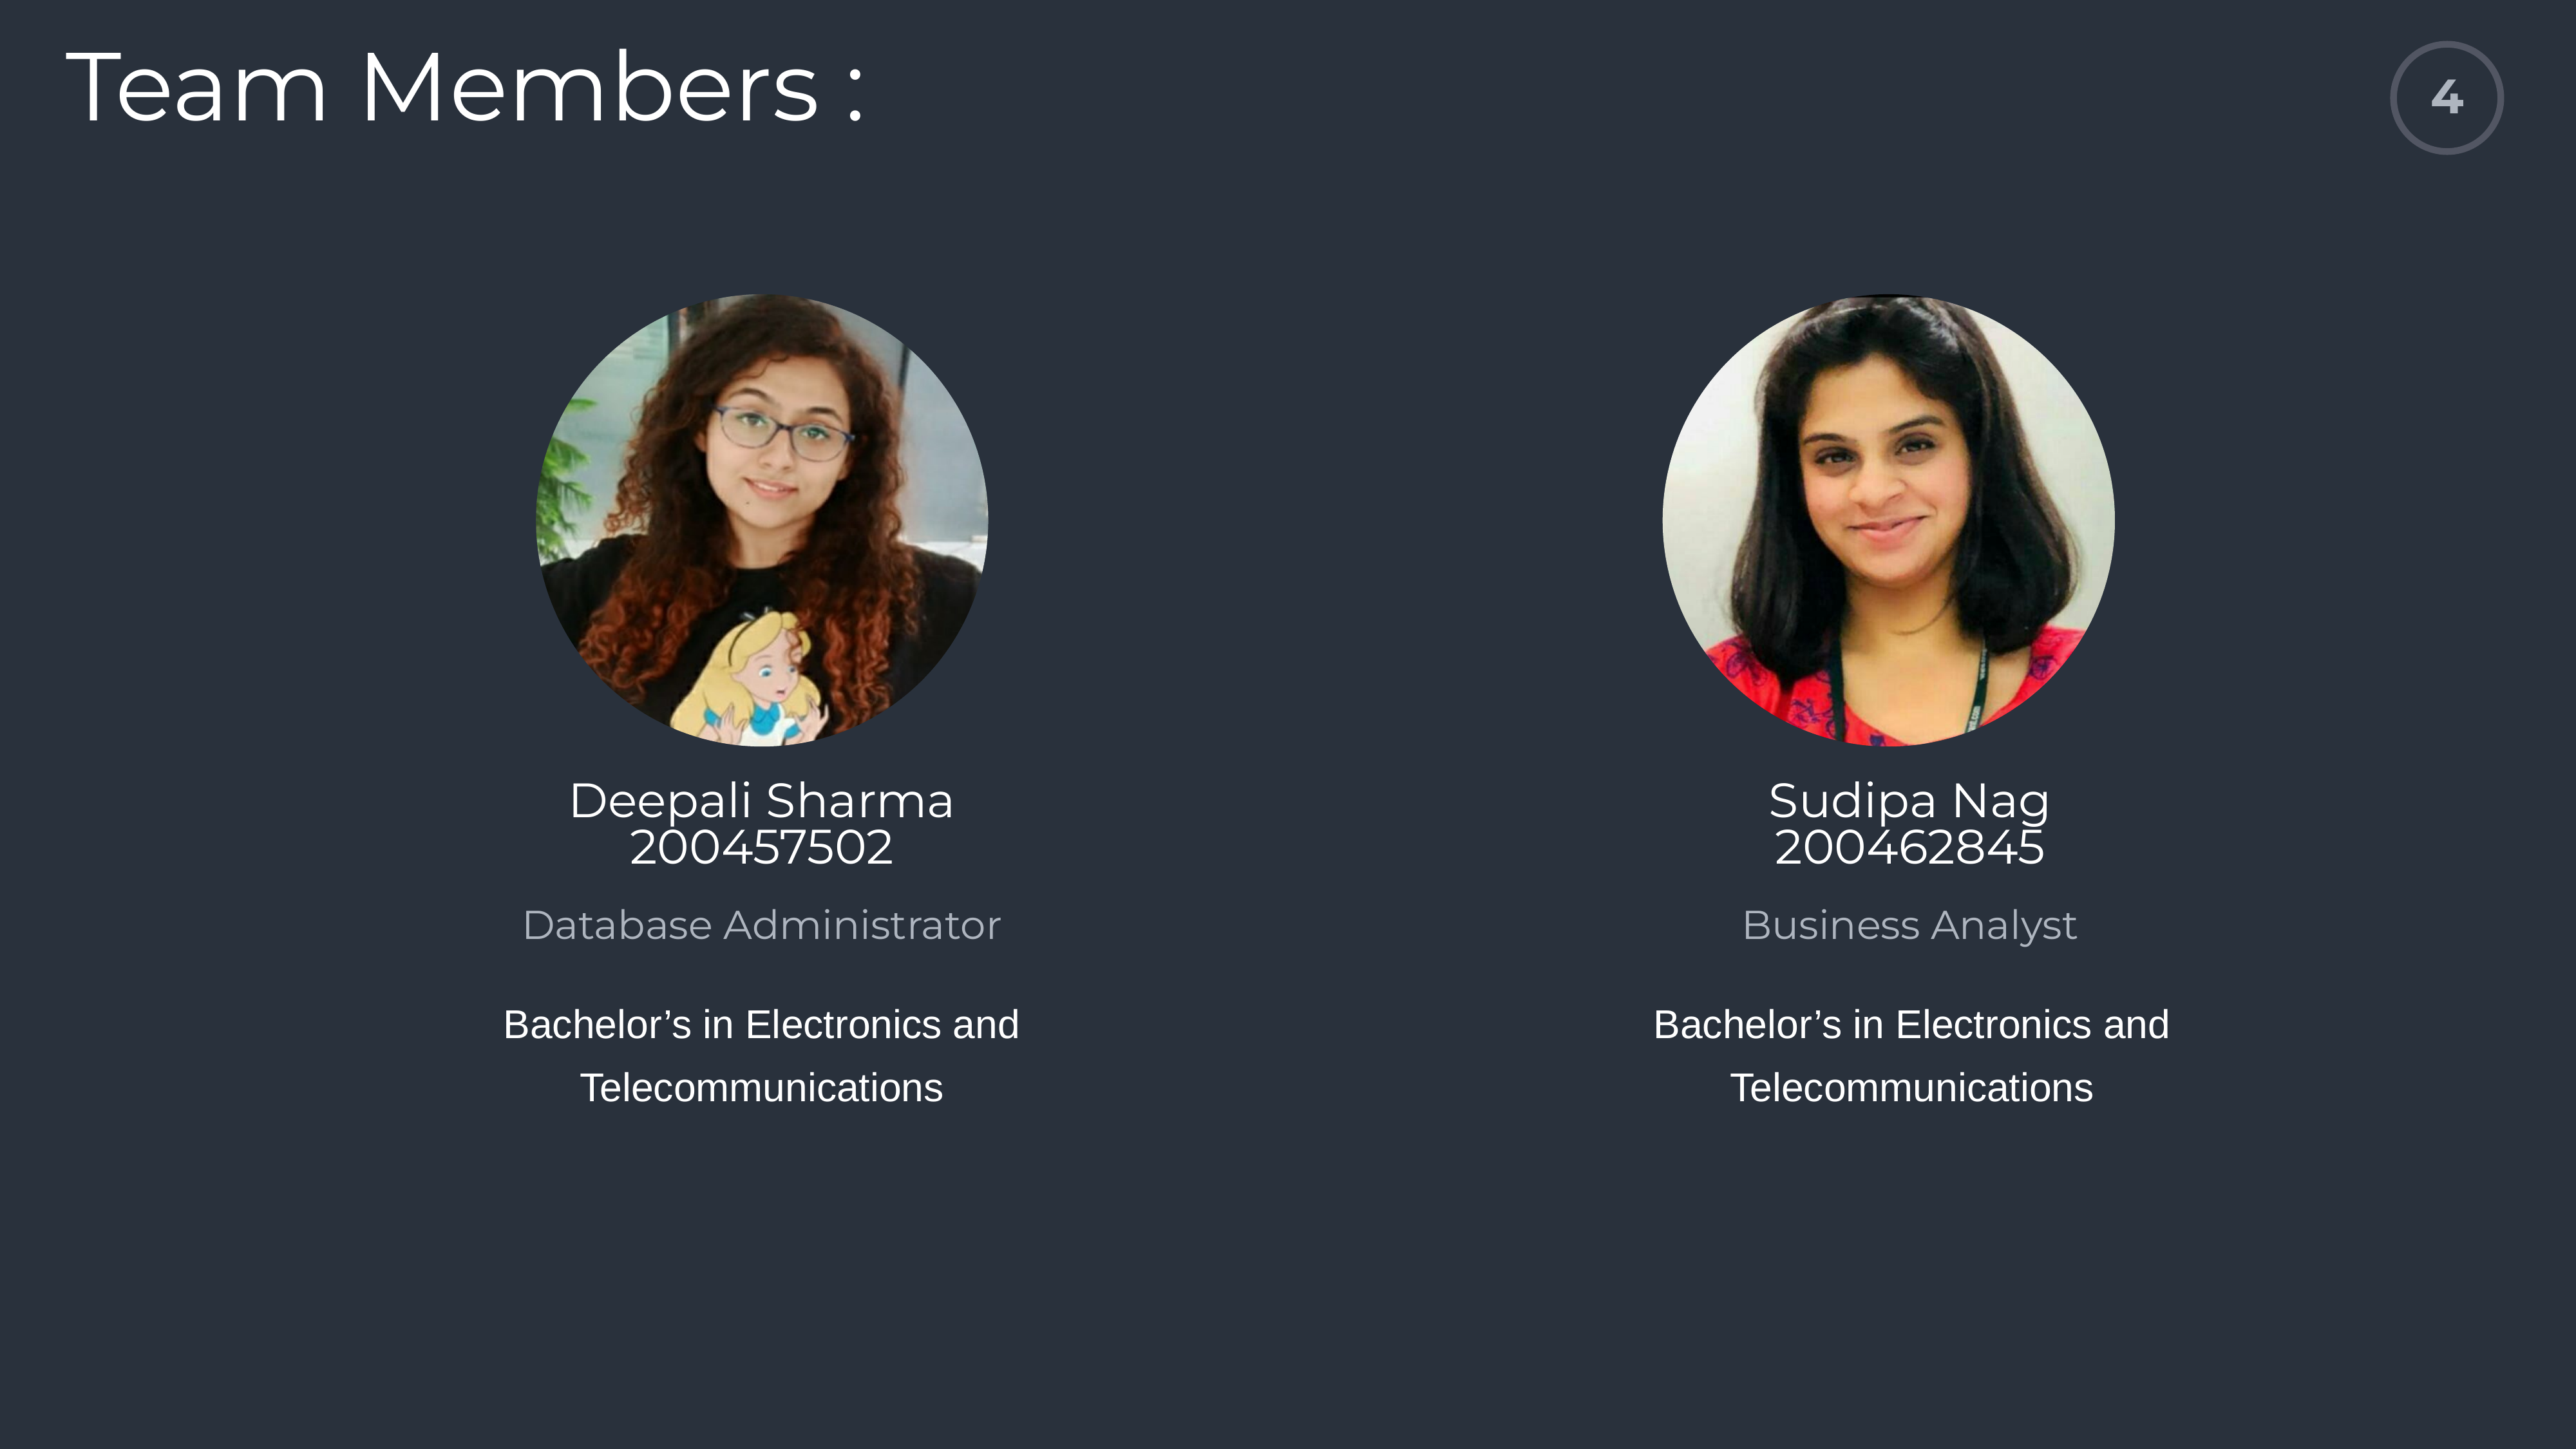

Team Members :
4

Deepali Sharma
200457502
Sudipa Nag
200462845
Database Administrator
Business Analyst
Bachelor’s in Electronics and Telecommunications

Bachelor’s in Electronics and Telecommunications